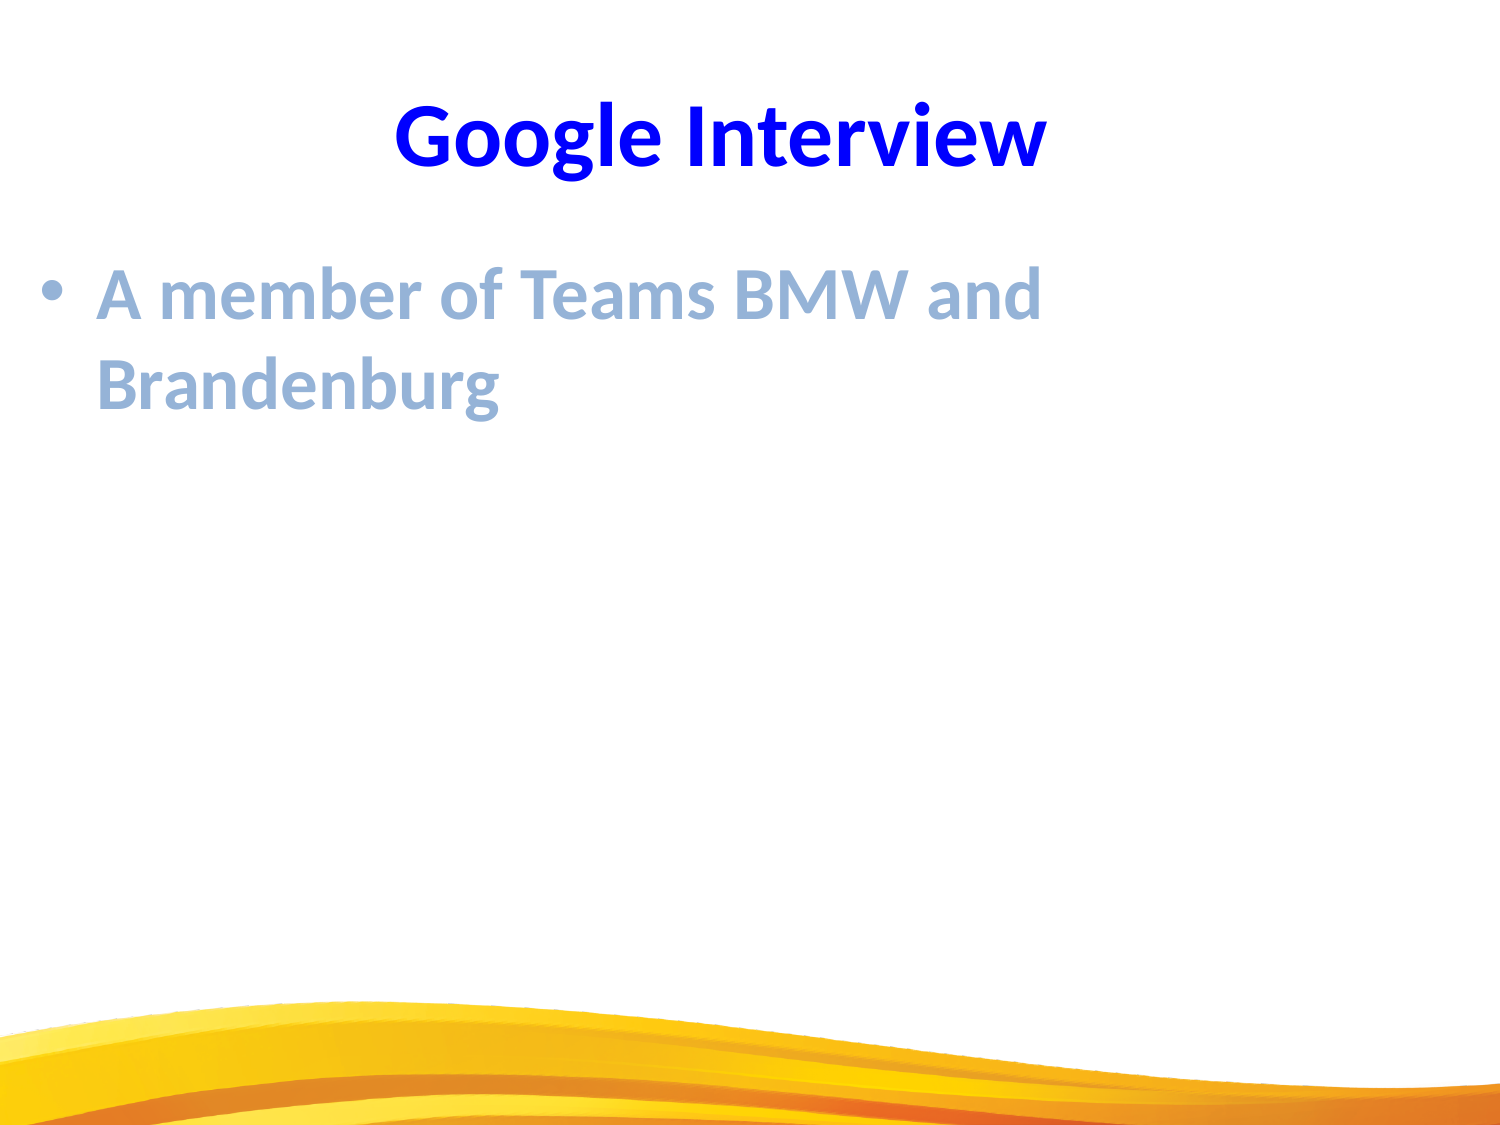

Google Interview
A member of Teams BMW and Brandenburg
26